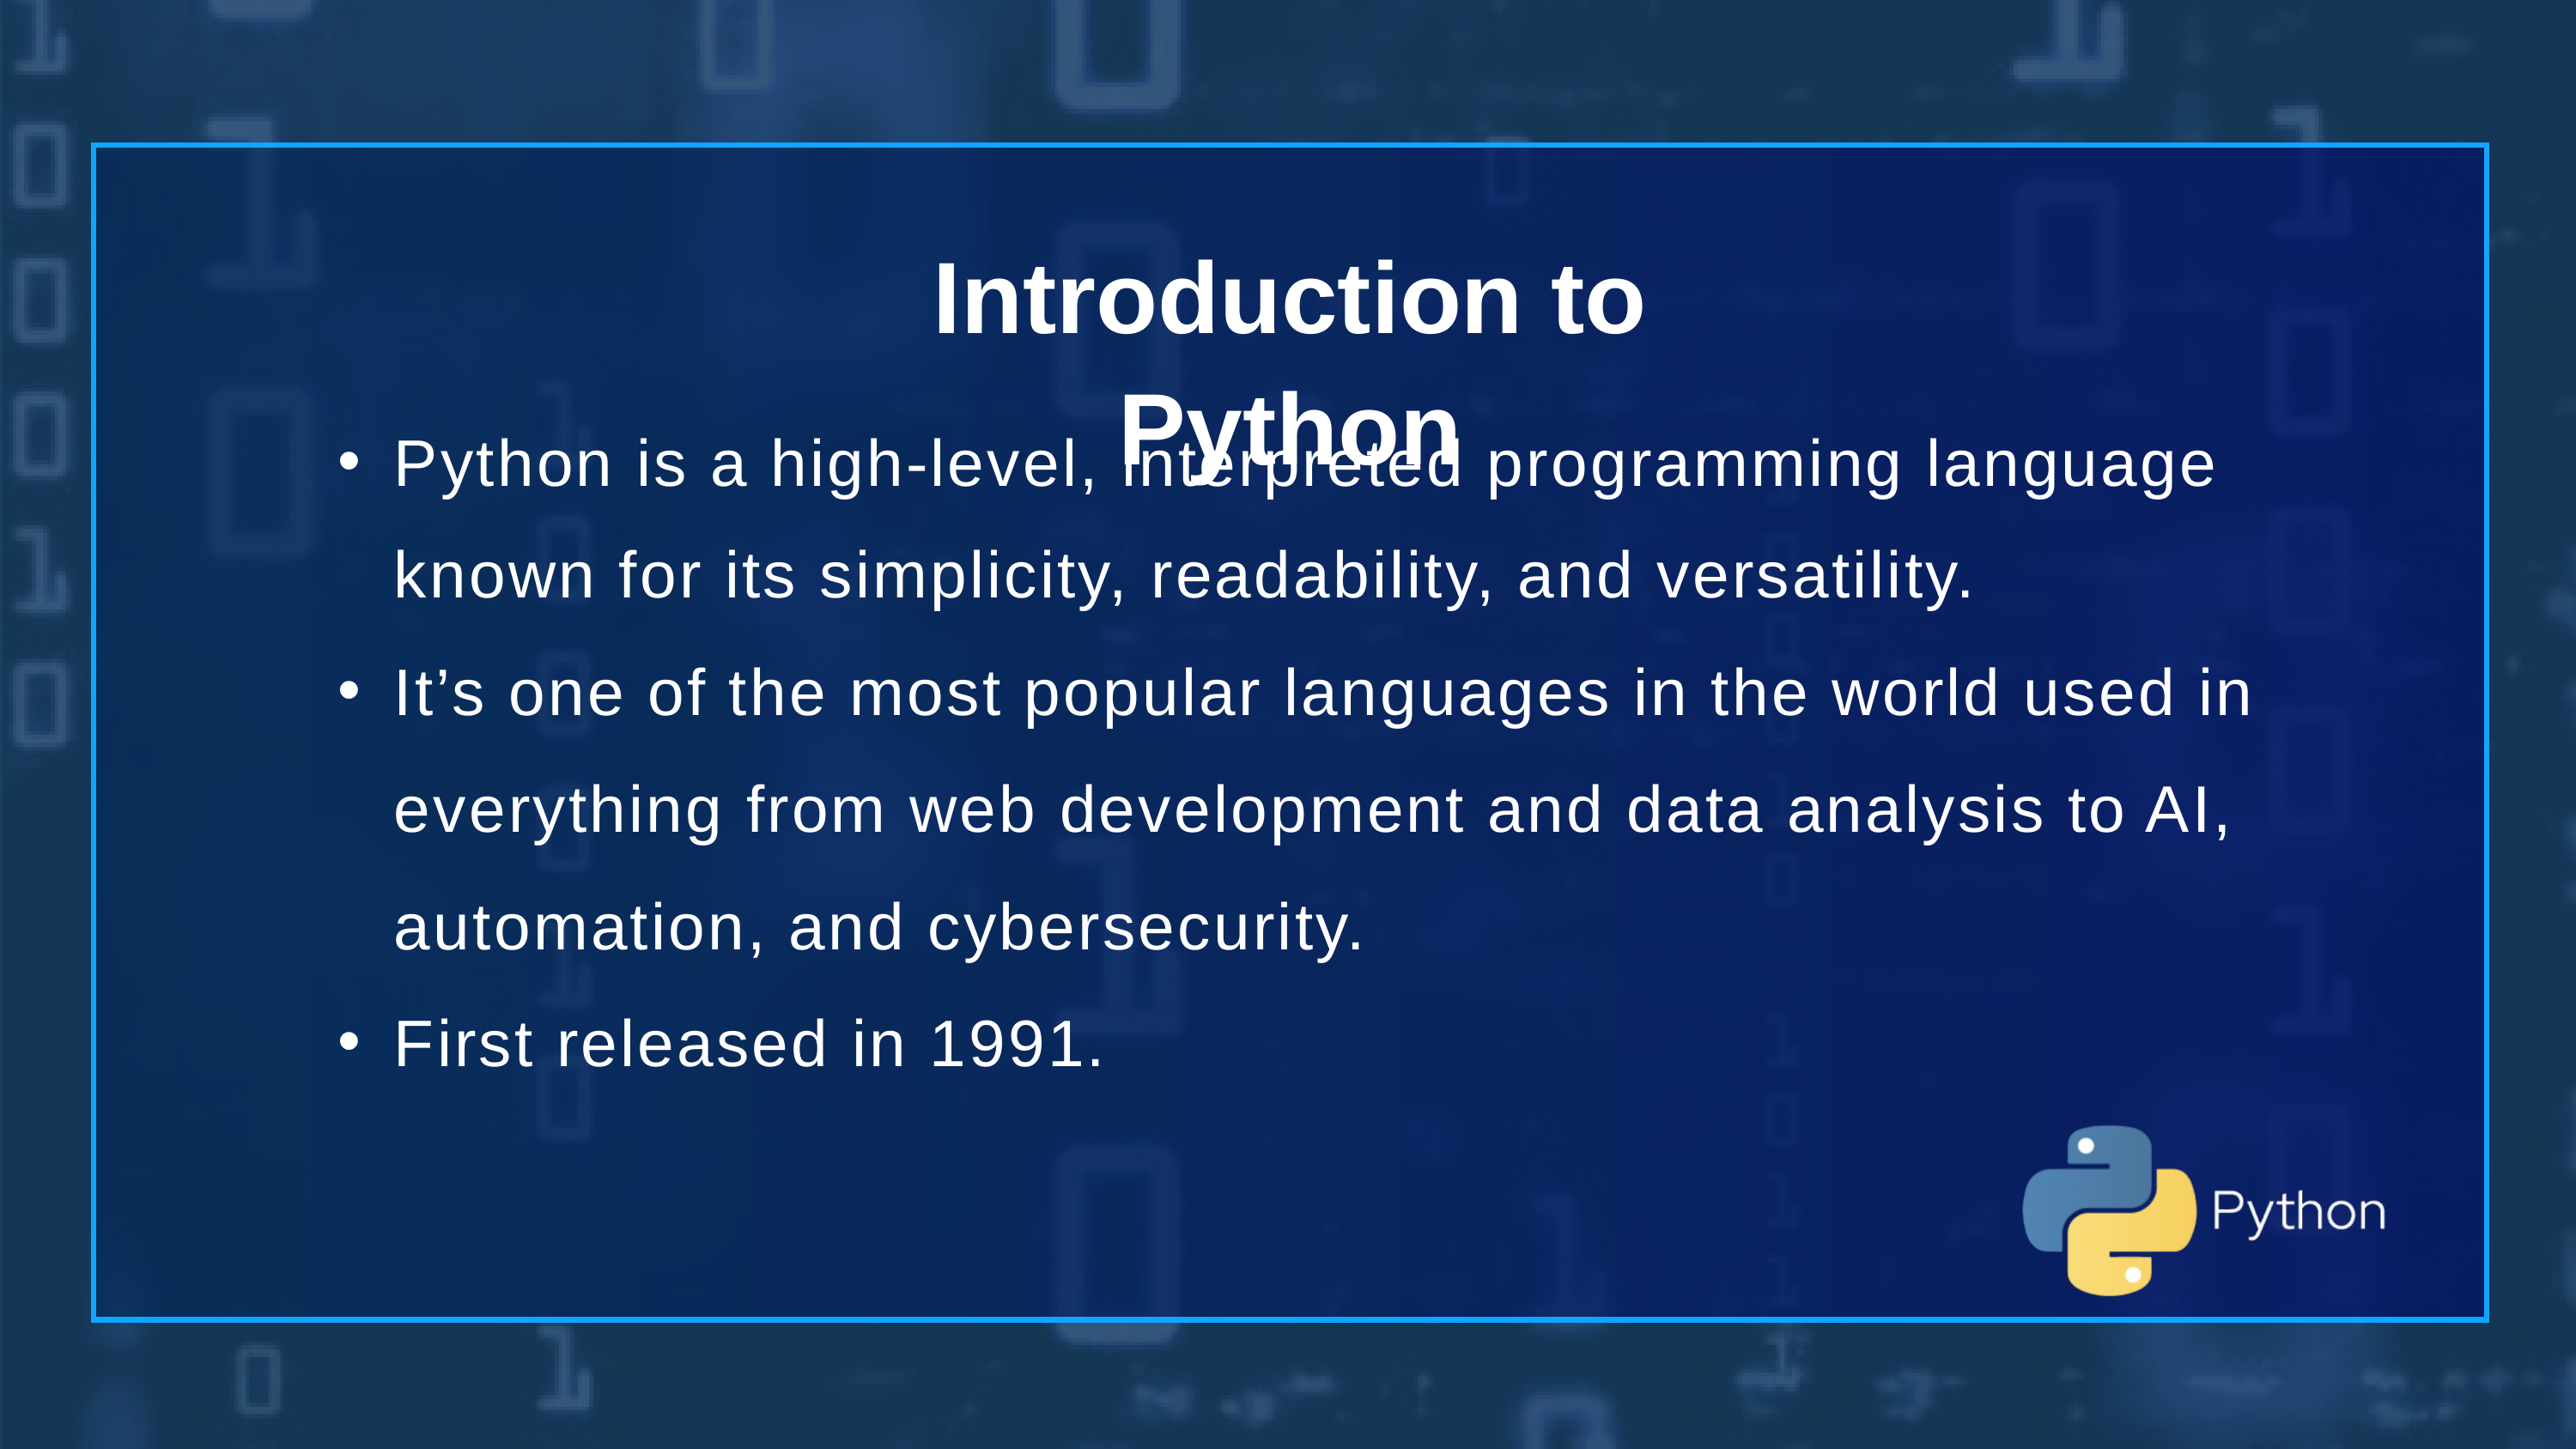

Introduction to Python
Python is a high-level, interpreted programming language known for its simplicity, readability, and versatility.
It’s one of the most popular languages in the world used in everything from web development and data analysis to AI, automation, and cybersecurity.
First released in 1991.